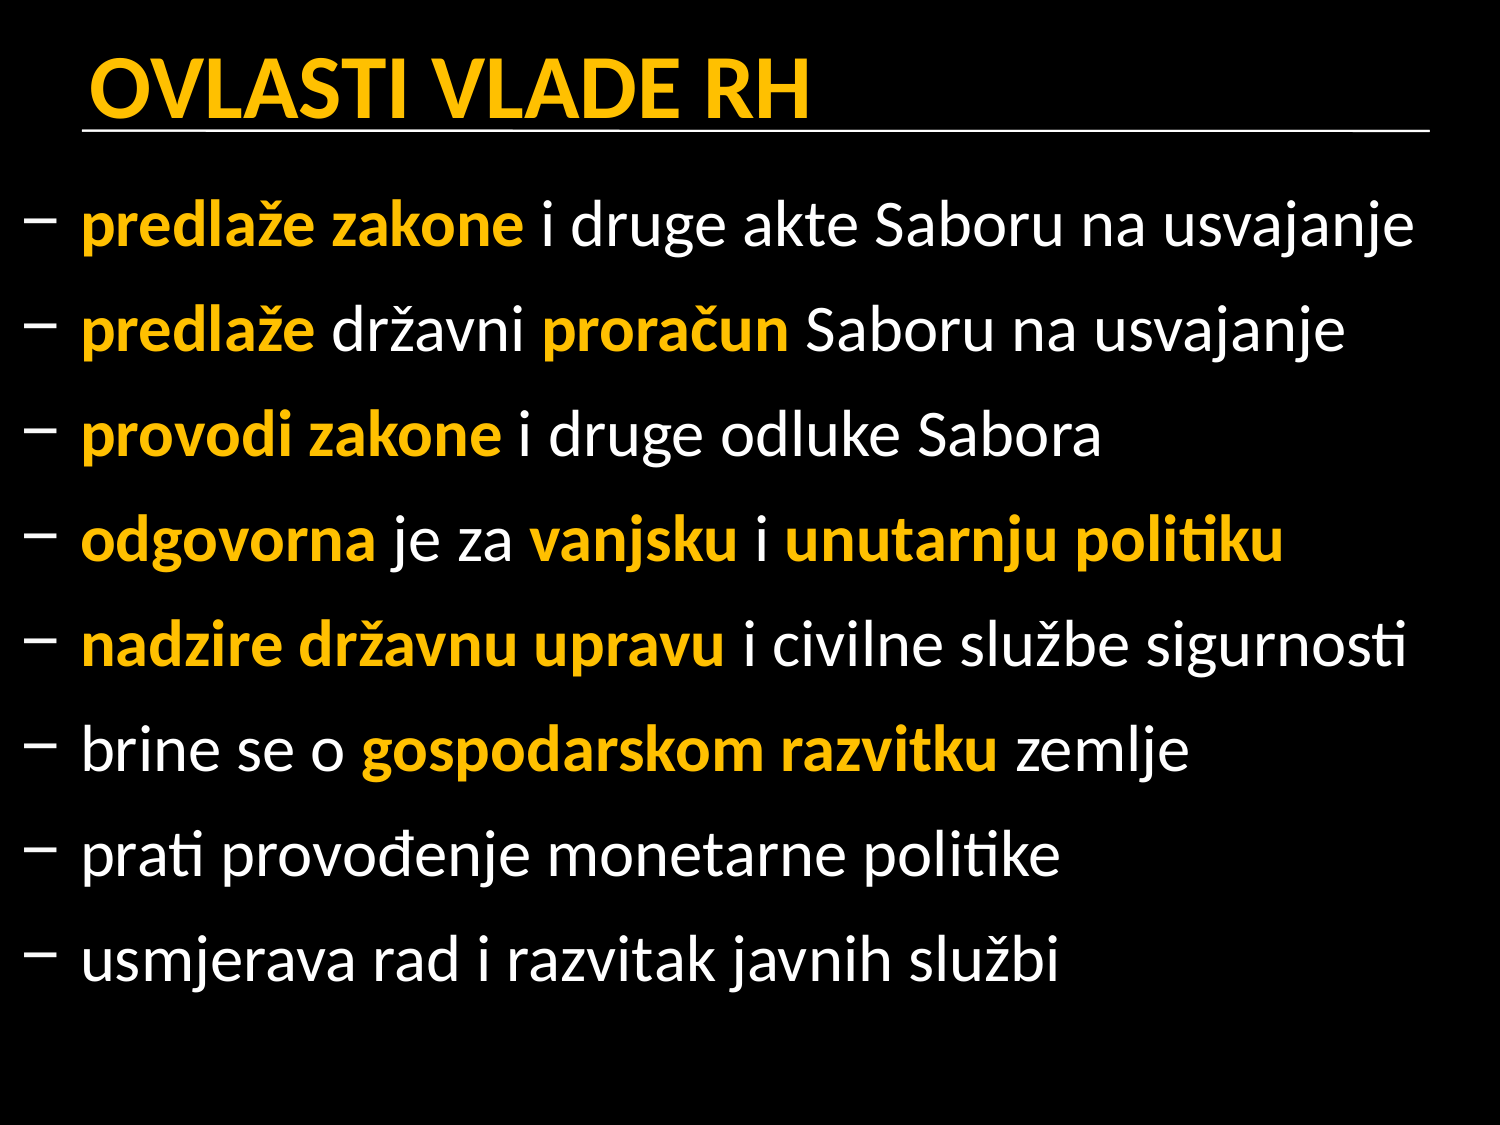

# OVLASTI VLADE RH
predlaže zakone i druge akte Saboru na usvajanje
predlaže državni proračun Saboru na usvajanje
provodi zakone i druge odluke Sabora
odgovorna je za vanjsku i unutarnju politiku
nadzire državnu upravu i civilne službe sigurnosti
brine se o gospodarskom razvitku zemlje
prati provođenje monetarne politike
usmjerava rad i razvitak javnih službi